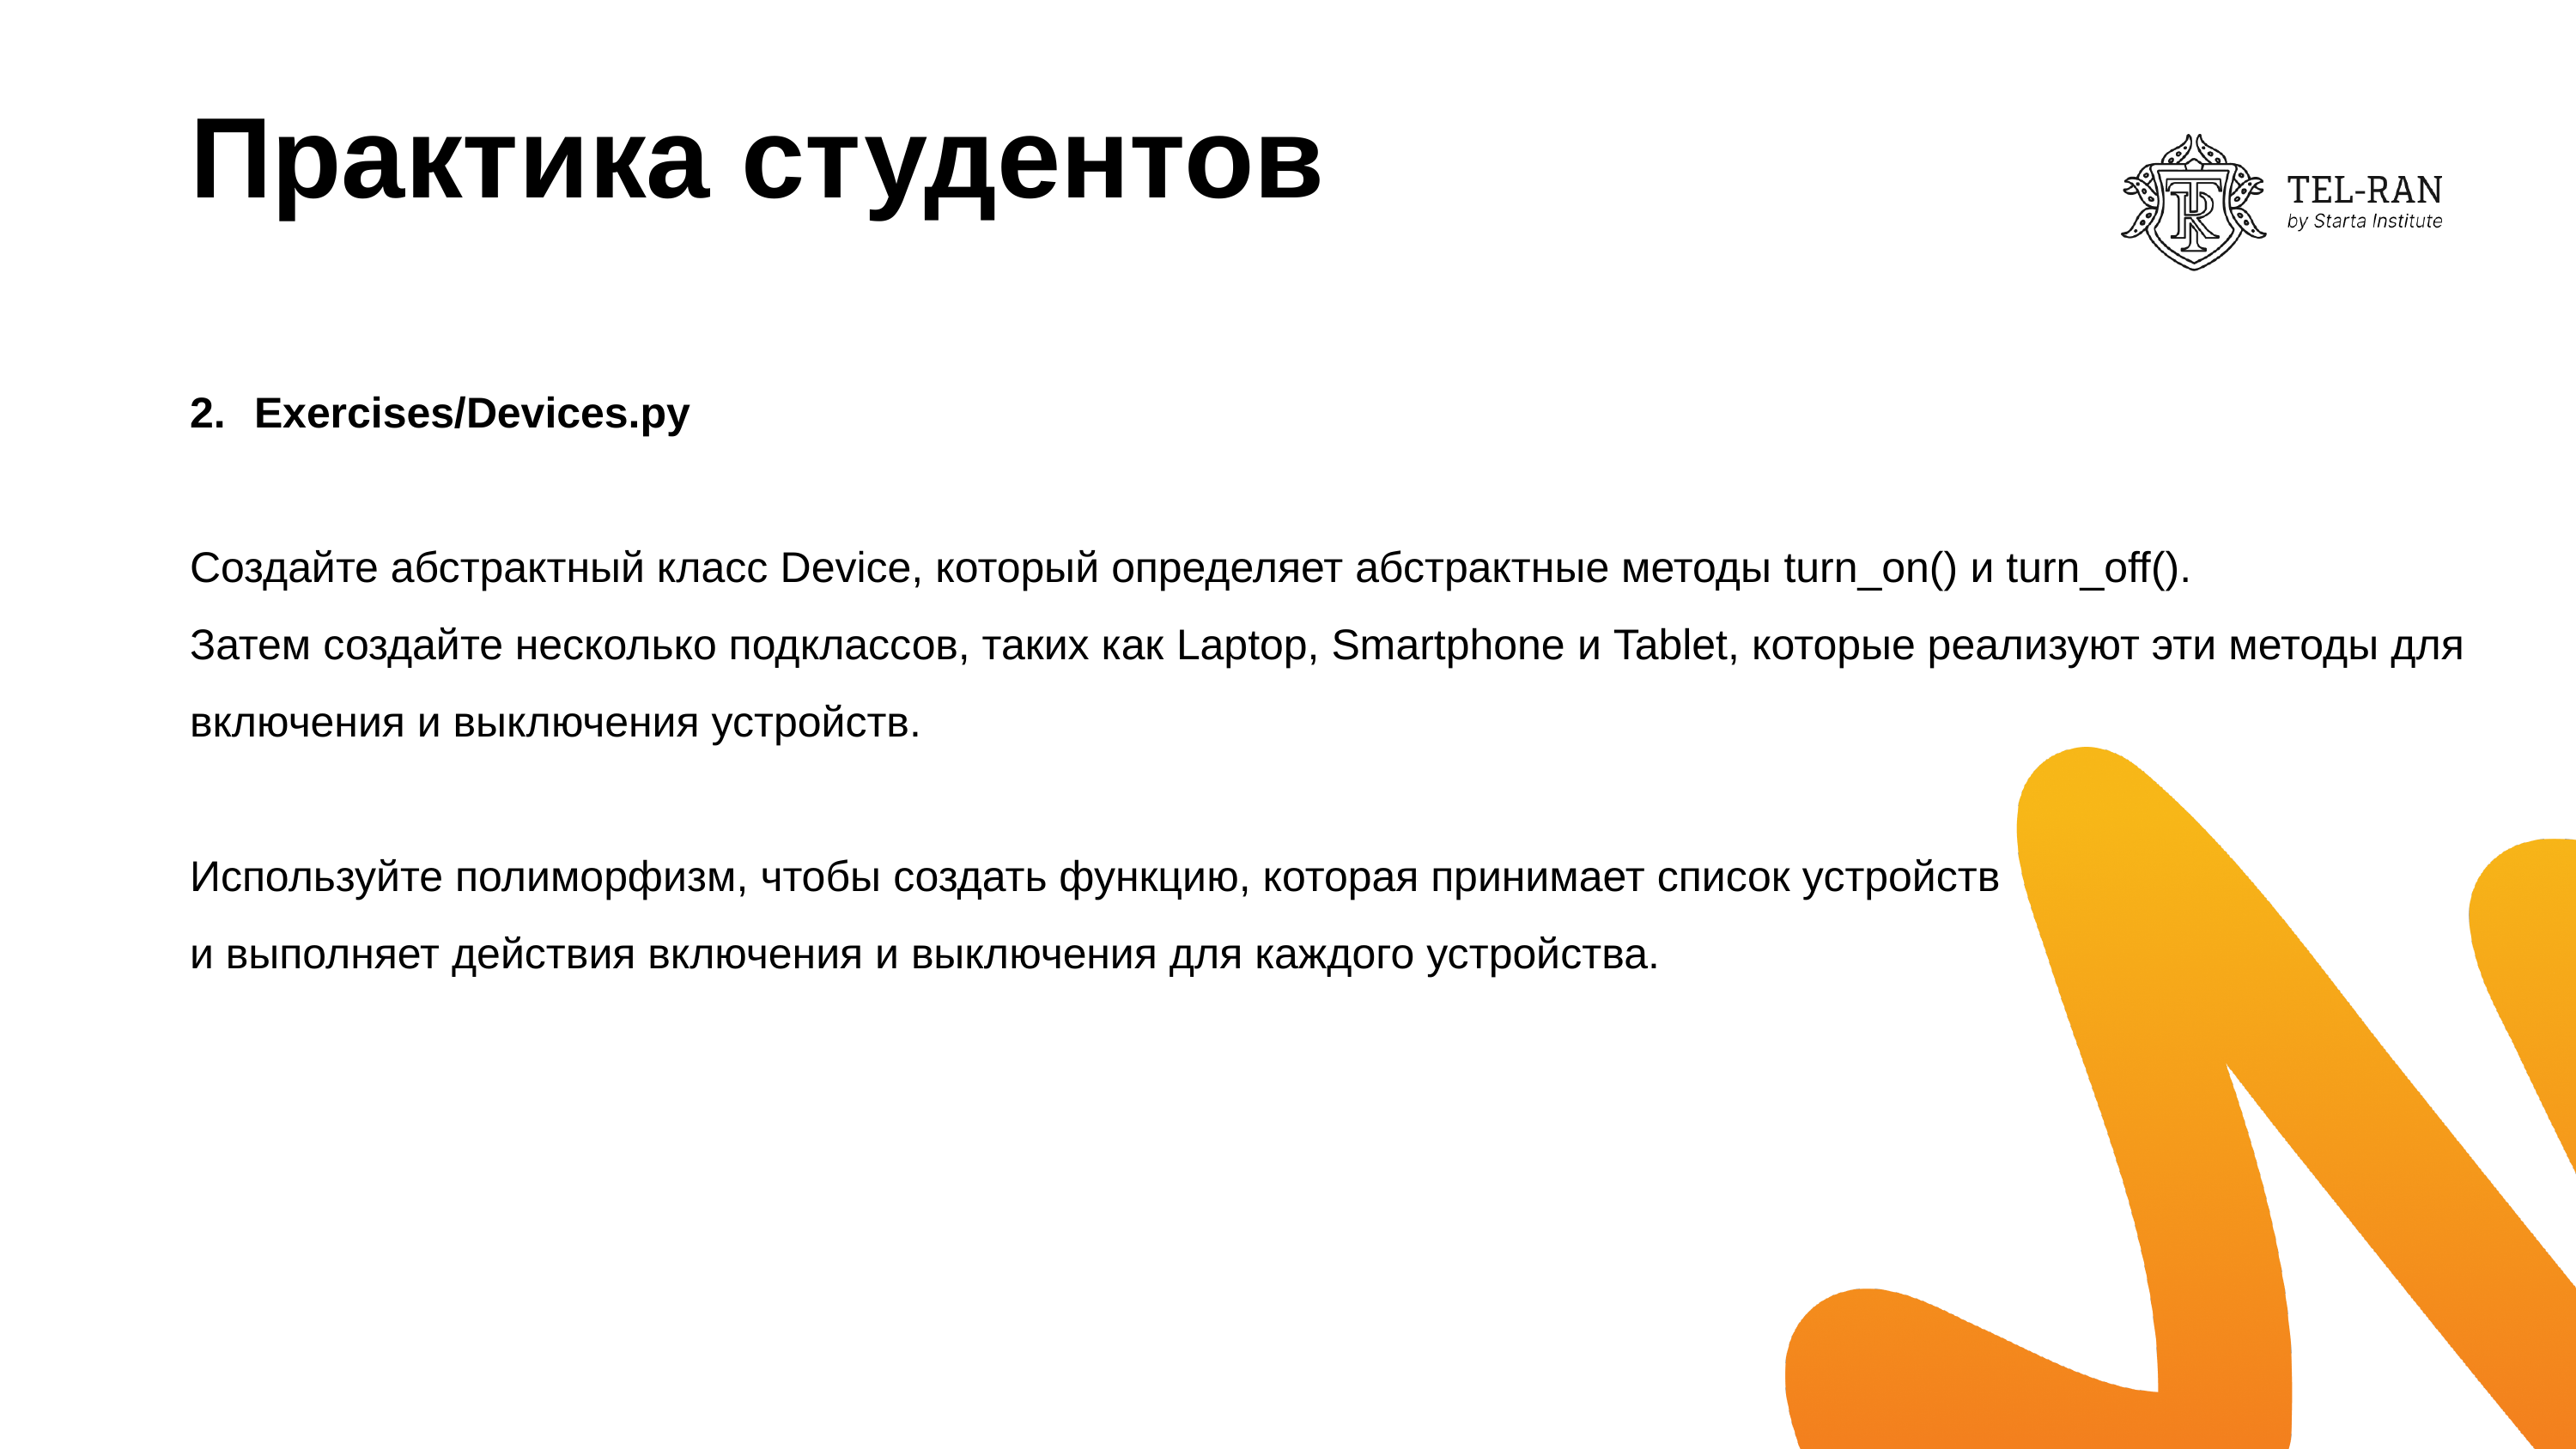

# Практика студентов
Exercises/Devices.py

Создайте абстрактный класс Device, который определяет абстрактные методы turn_on() и turn_off().
Затем создайте несколько подклассов, таких как Laptop, Smartphone и Tablet, которые реализуют эти методы для включения и выключения устройств.

Используйте полиморфизм, чтобы создать функцию, которая принимает список устройств
и выполняет действия включения и выключения для каждого устройства.